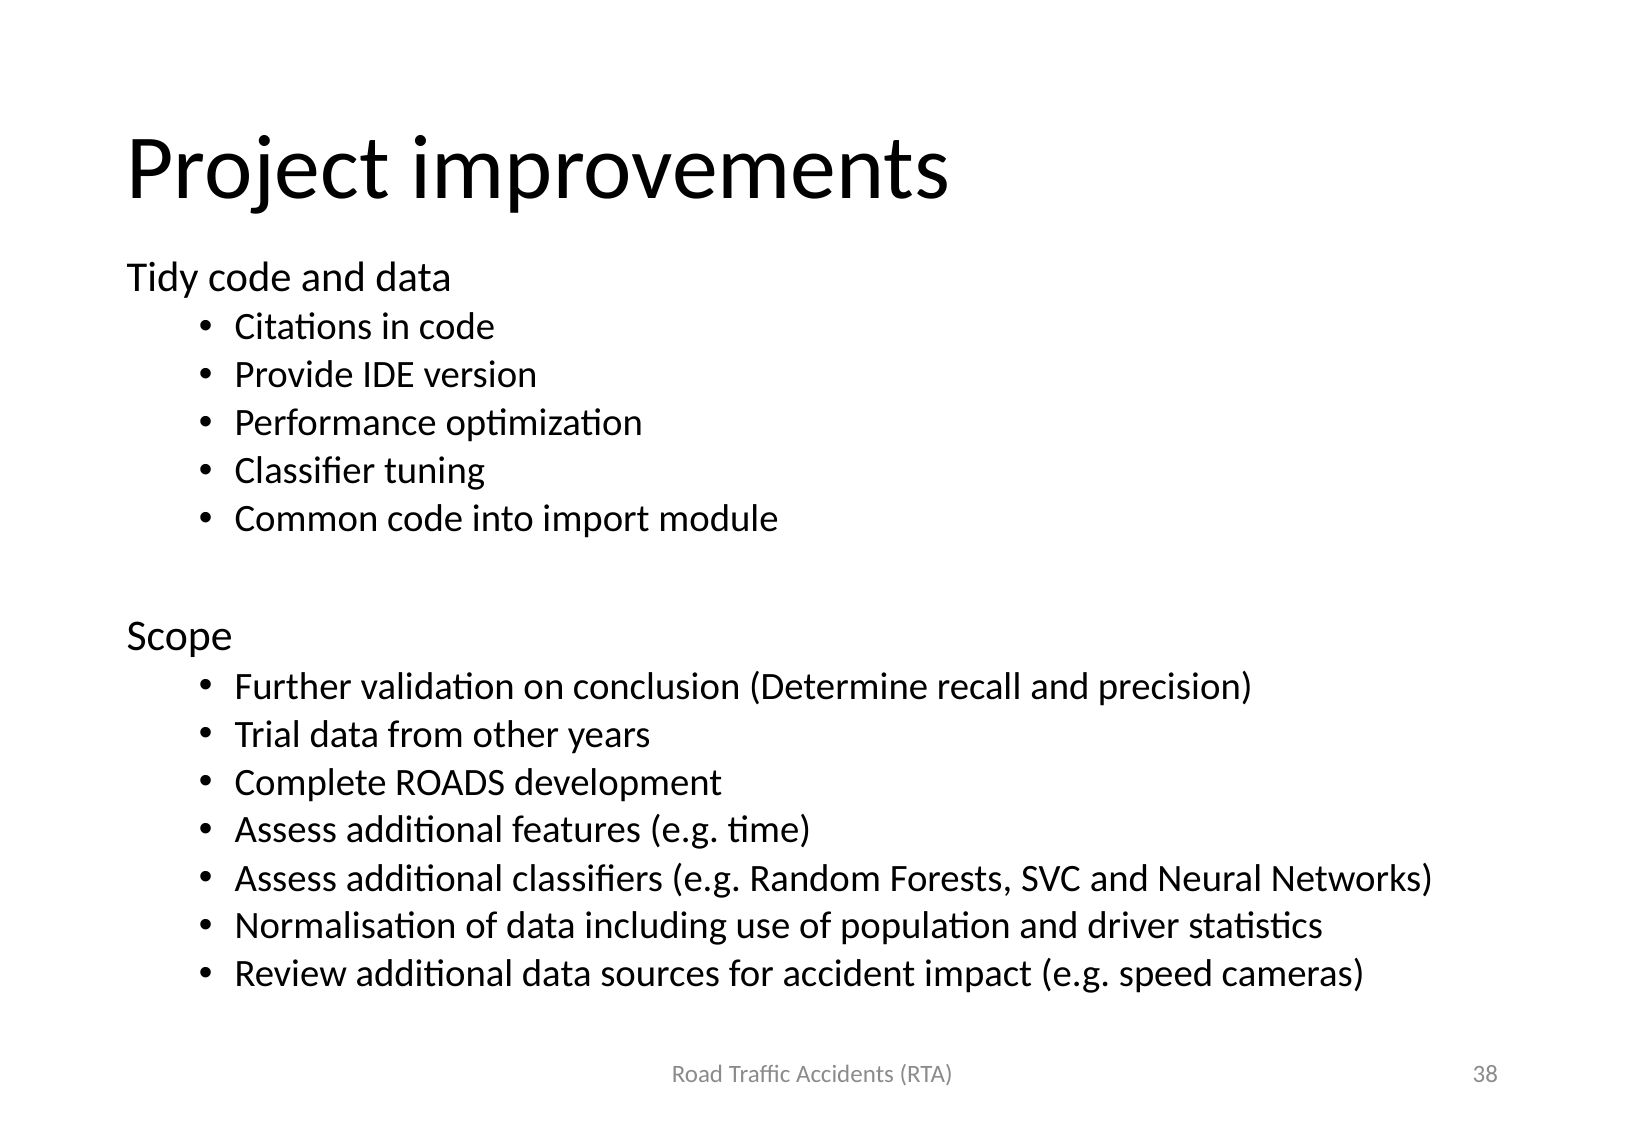

# Project improvements
Tidy code and data
Citations in code
Provide IDE version
Performance optimization
Classifier tuning
Common code into import module

Scope
Further validation on conclusion (Determine recall and precision)
Trial data from other years
Complete ROADS development
Assess additional features (e.g. time)
Assess additional classifiers (e.g. Random Forests, SVC and Neural Networks)
Normalisation of data including use of population and driver statistics
Review additional data sources for accident impact (e.g. speed cameras)
Road Traffic Accidents (RTA)
38